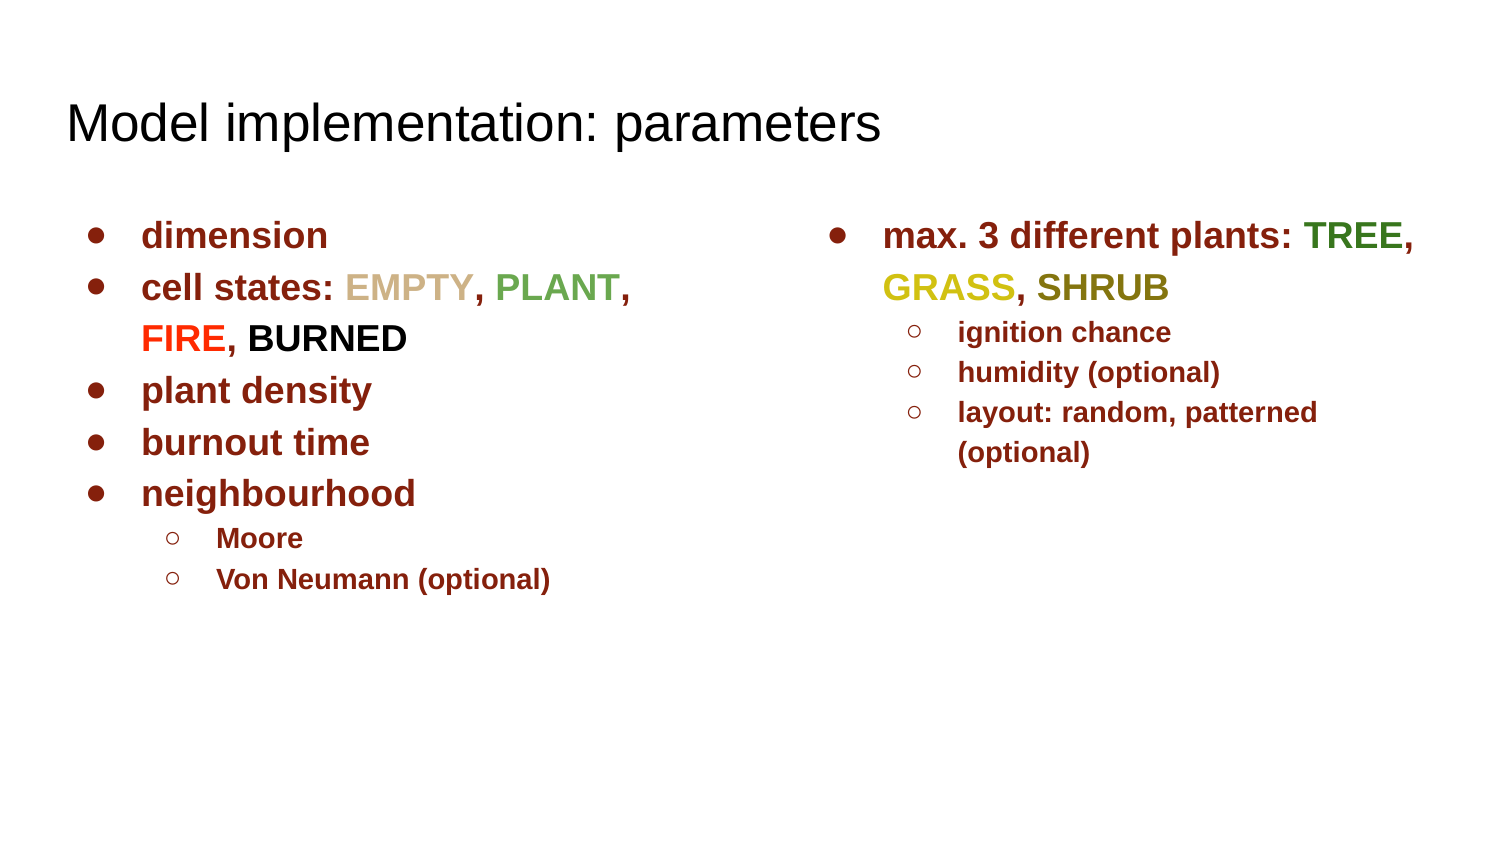

# Model implementation: parameters
dimension
cell states: EMPTY, PLANT, FIRE, BURNED
plant density
burnout time
neighbourhood
Moore
Von Neumann (optional)
max. 3 different plants: TREE, GRASS, SHRUB
ignition chance
humidity (optional)
layout: random, patterned (optional)